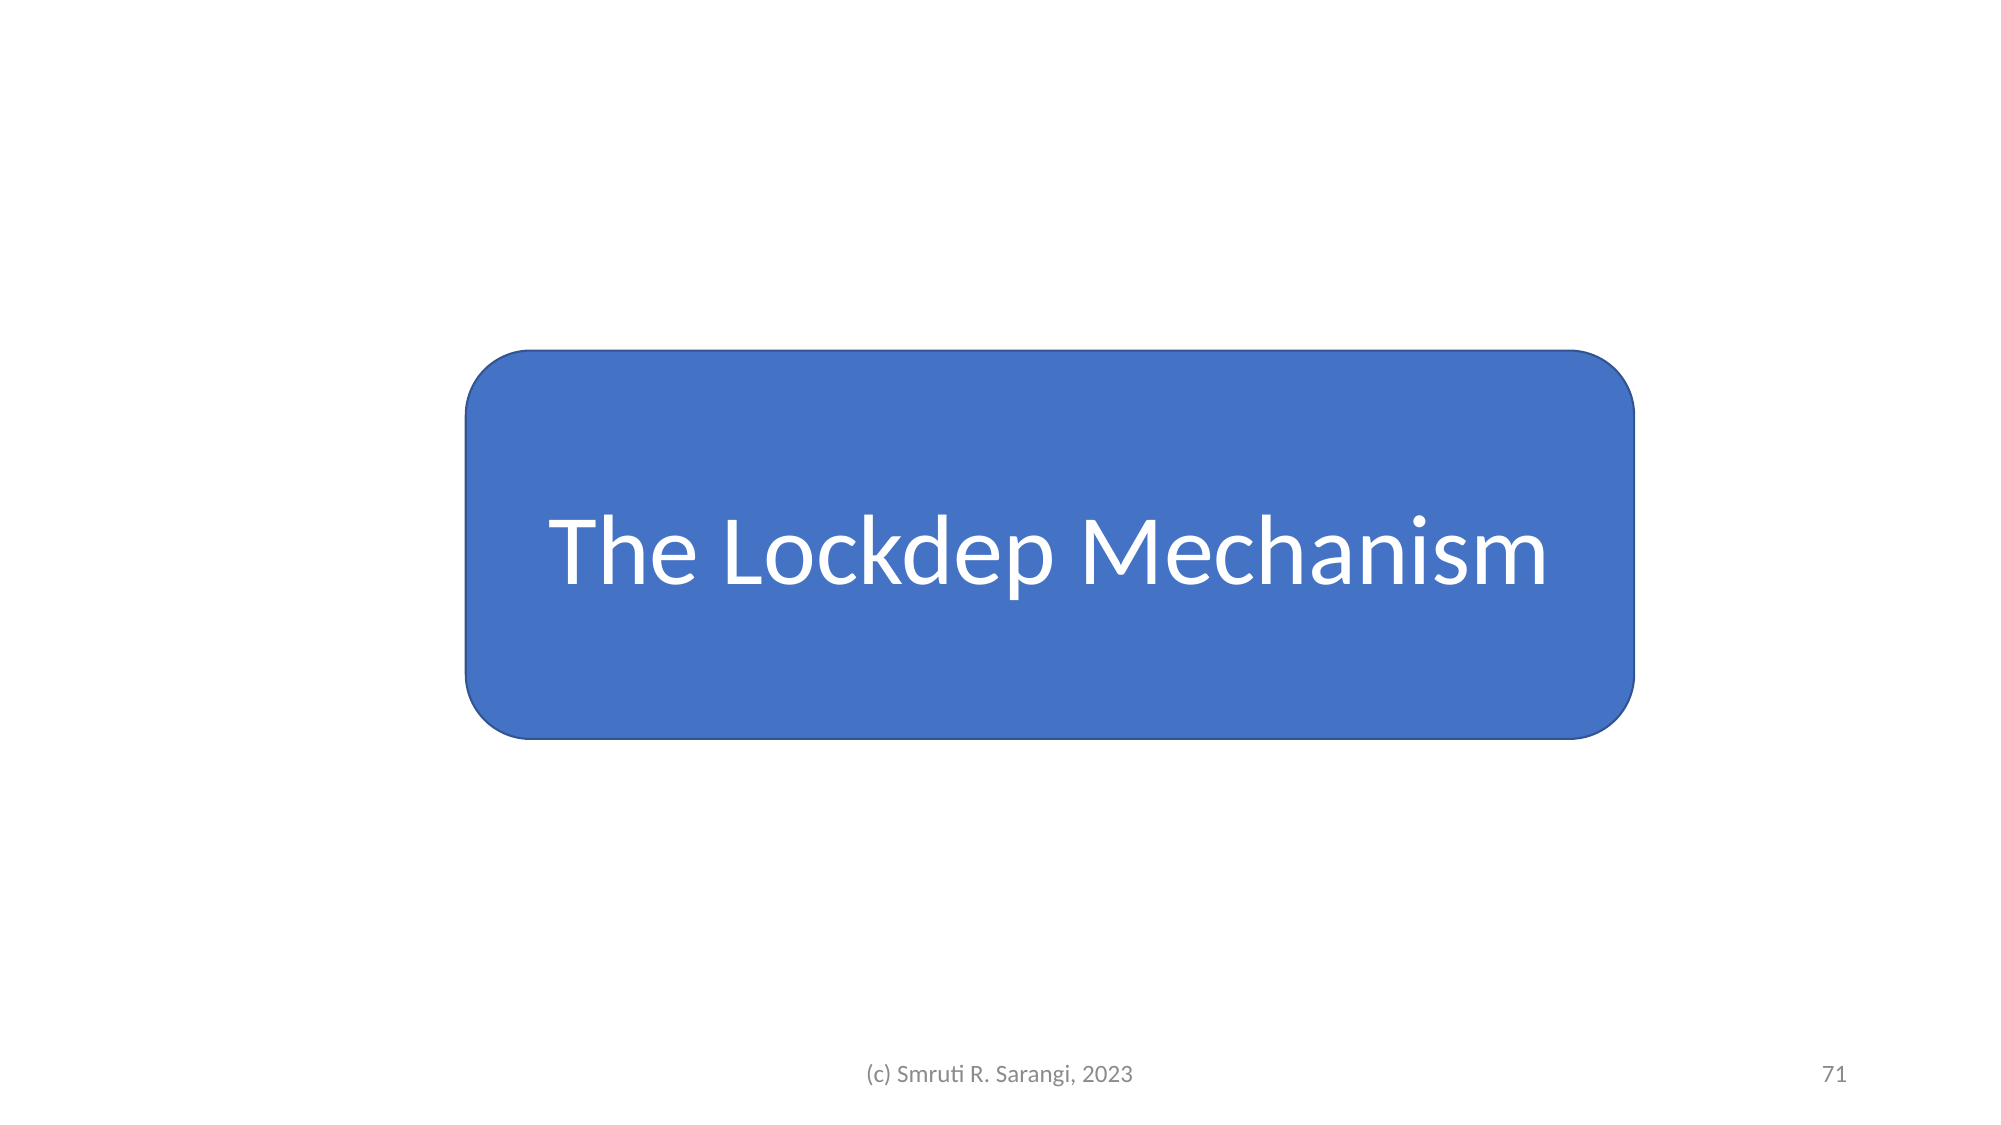

The Lockdep Mechanism
(c) Smruti R. Sarangi, 2023
71